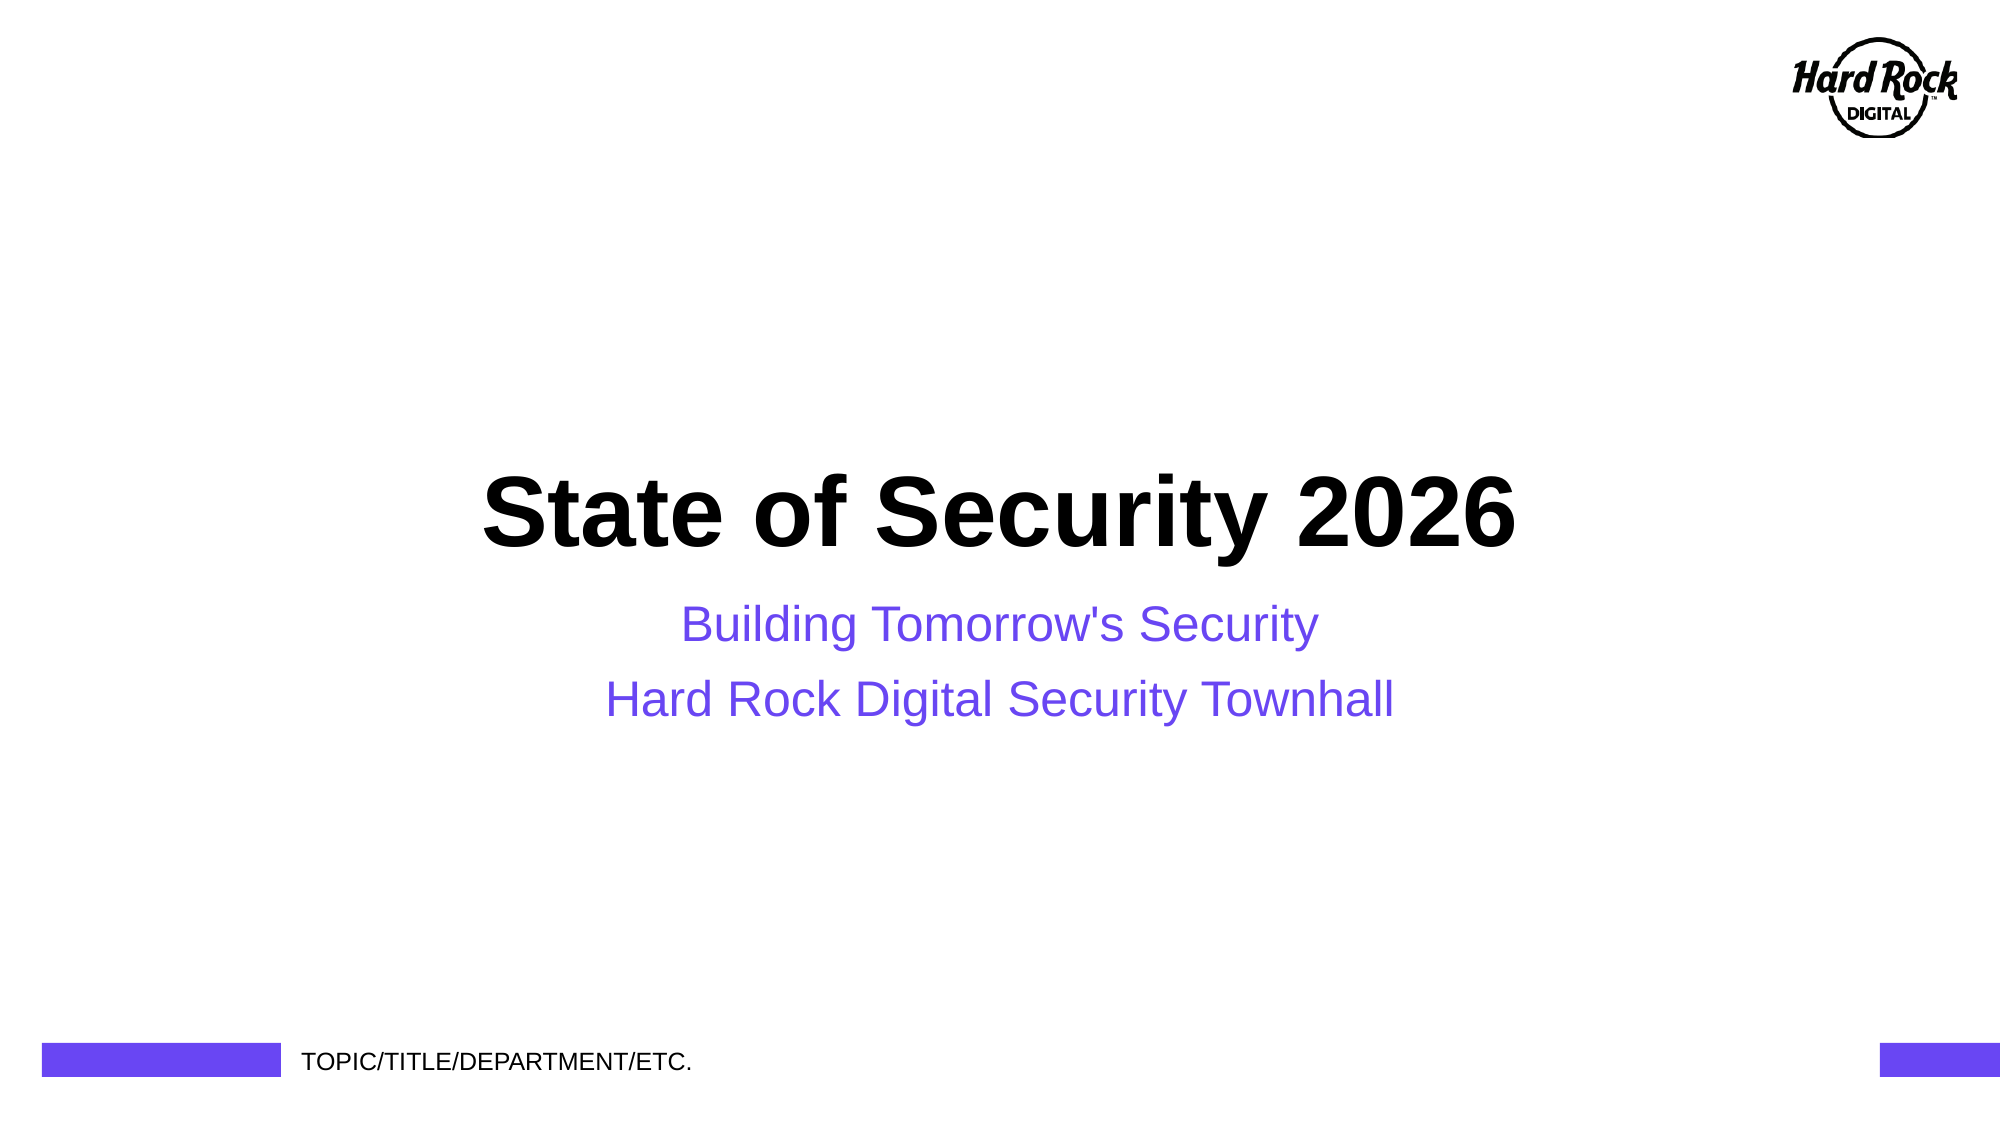

# State of Security 2026
Building Tomorrow's Security
Hard Rock Digital Security Townhall